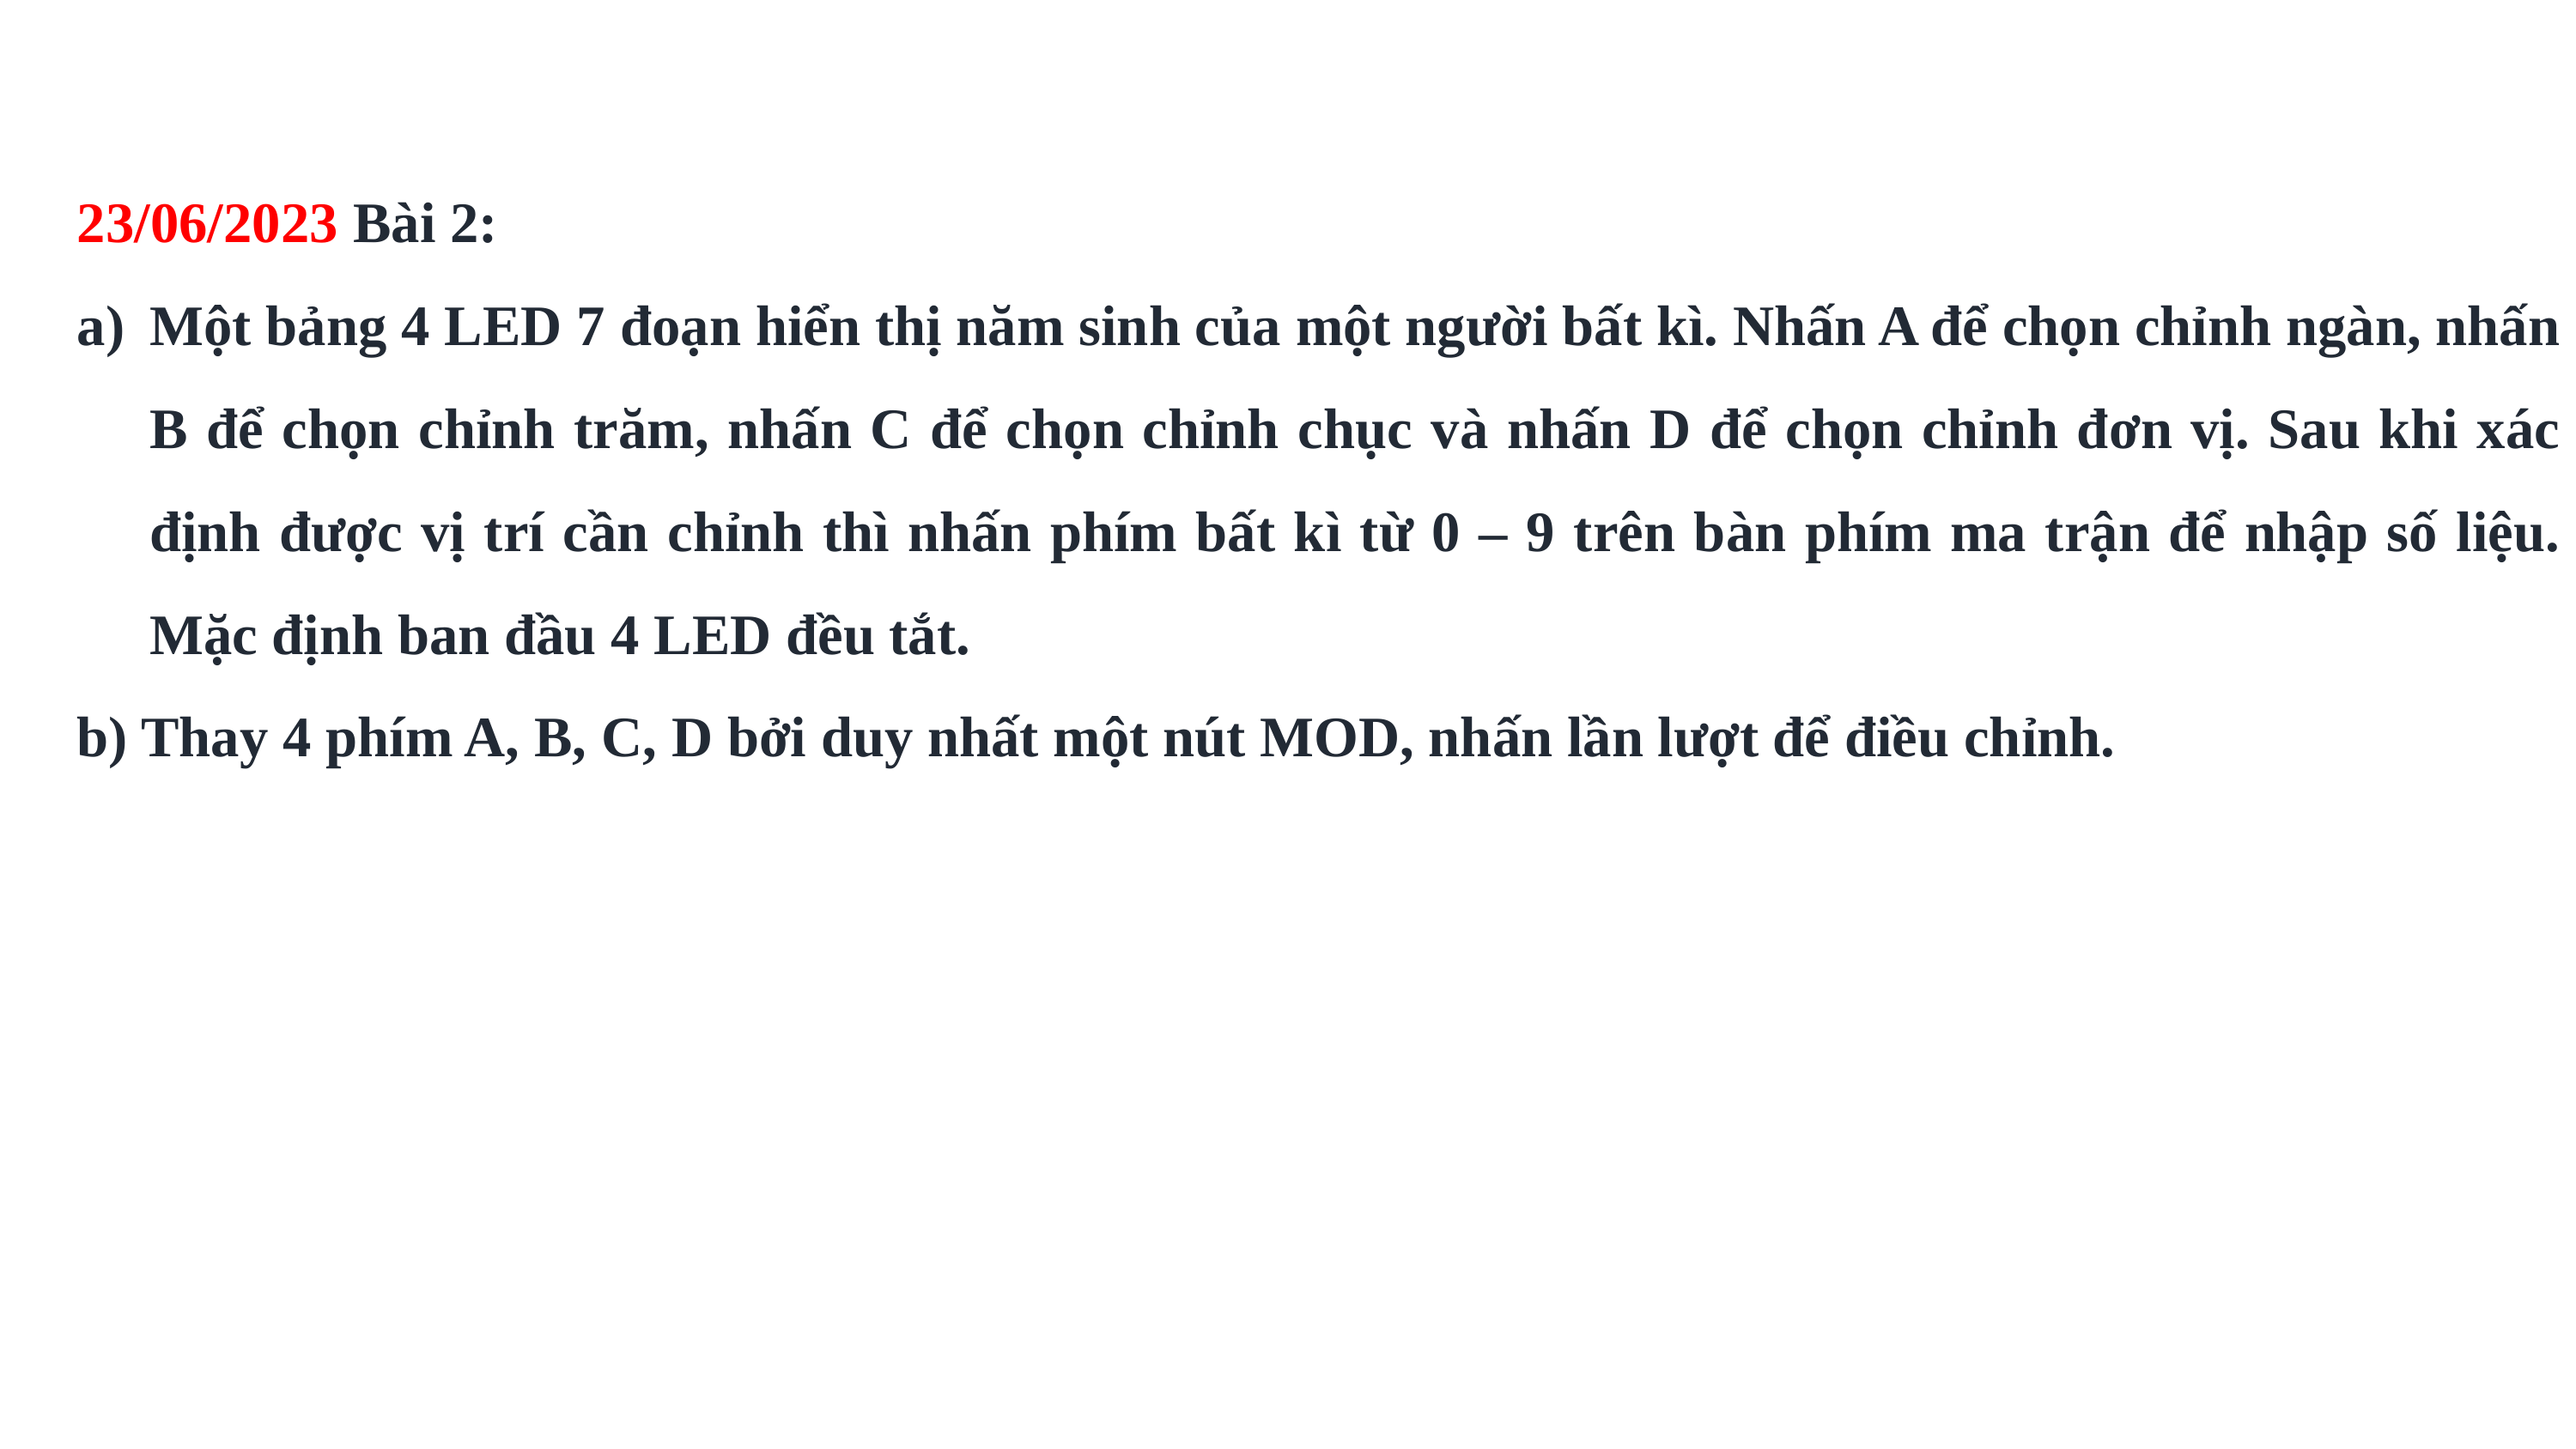

23/06/2023 Bài 2:
Một bảng 4 LED 7 đoạn hiển thị năm sinh của một người bất kì. Nhấn A để chọn chỉnh ngàn, nhấn B để chọn chỉnh trăm, nhấn C để chọn chỉnh chục và nhấn D để chọn chỉnh đơn vị. Sau khi xác định được vị trí cần chỉnh thì nhấn phím bất kì từ 0 – 9 trên bàn phím ma trận để nhập số liệu. Mặc định ban đầu 4 LED đều tắt.
b) Thay 4 phím A, B, C, D bởi duy nhất một nút MOD, nhấn lần lượt để điều chỉnh.